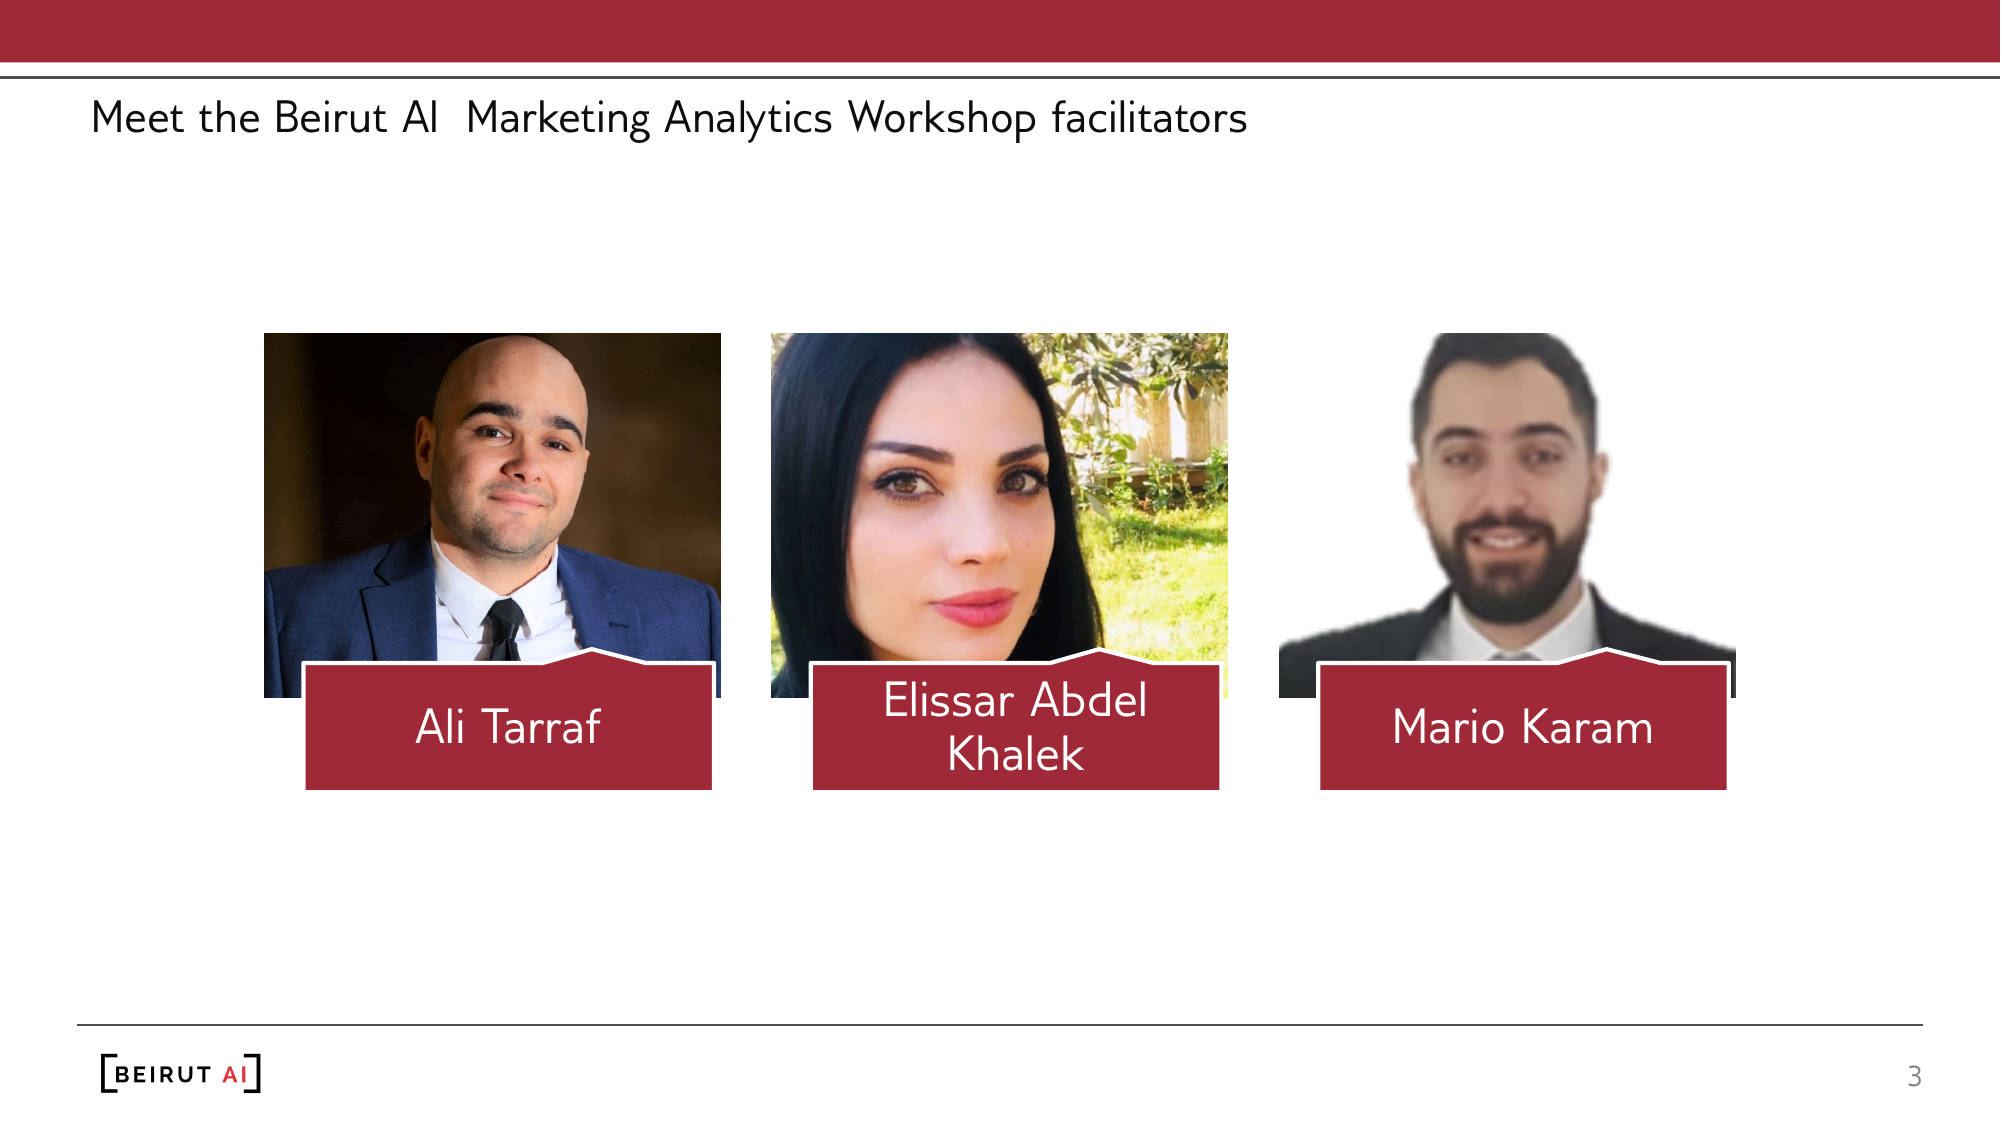

# Meet the Beirut AI  Marketing Analytics Workshop facilitators

Ali Tarraf
Elissar Abdel Khalek
Mario Karam